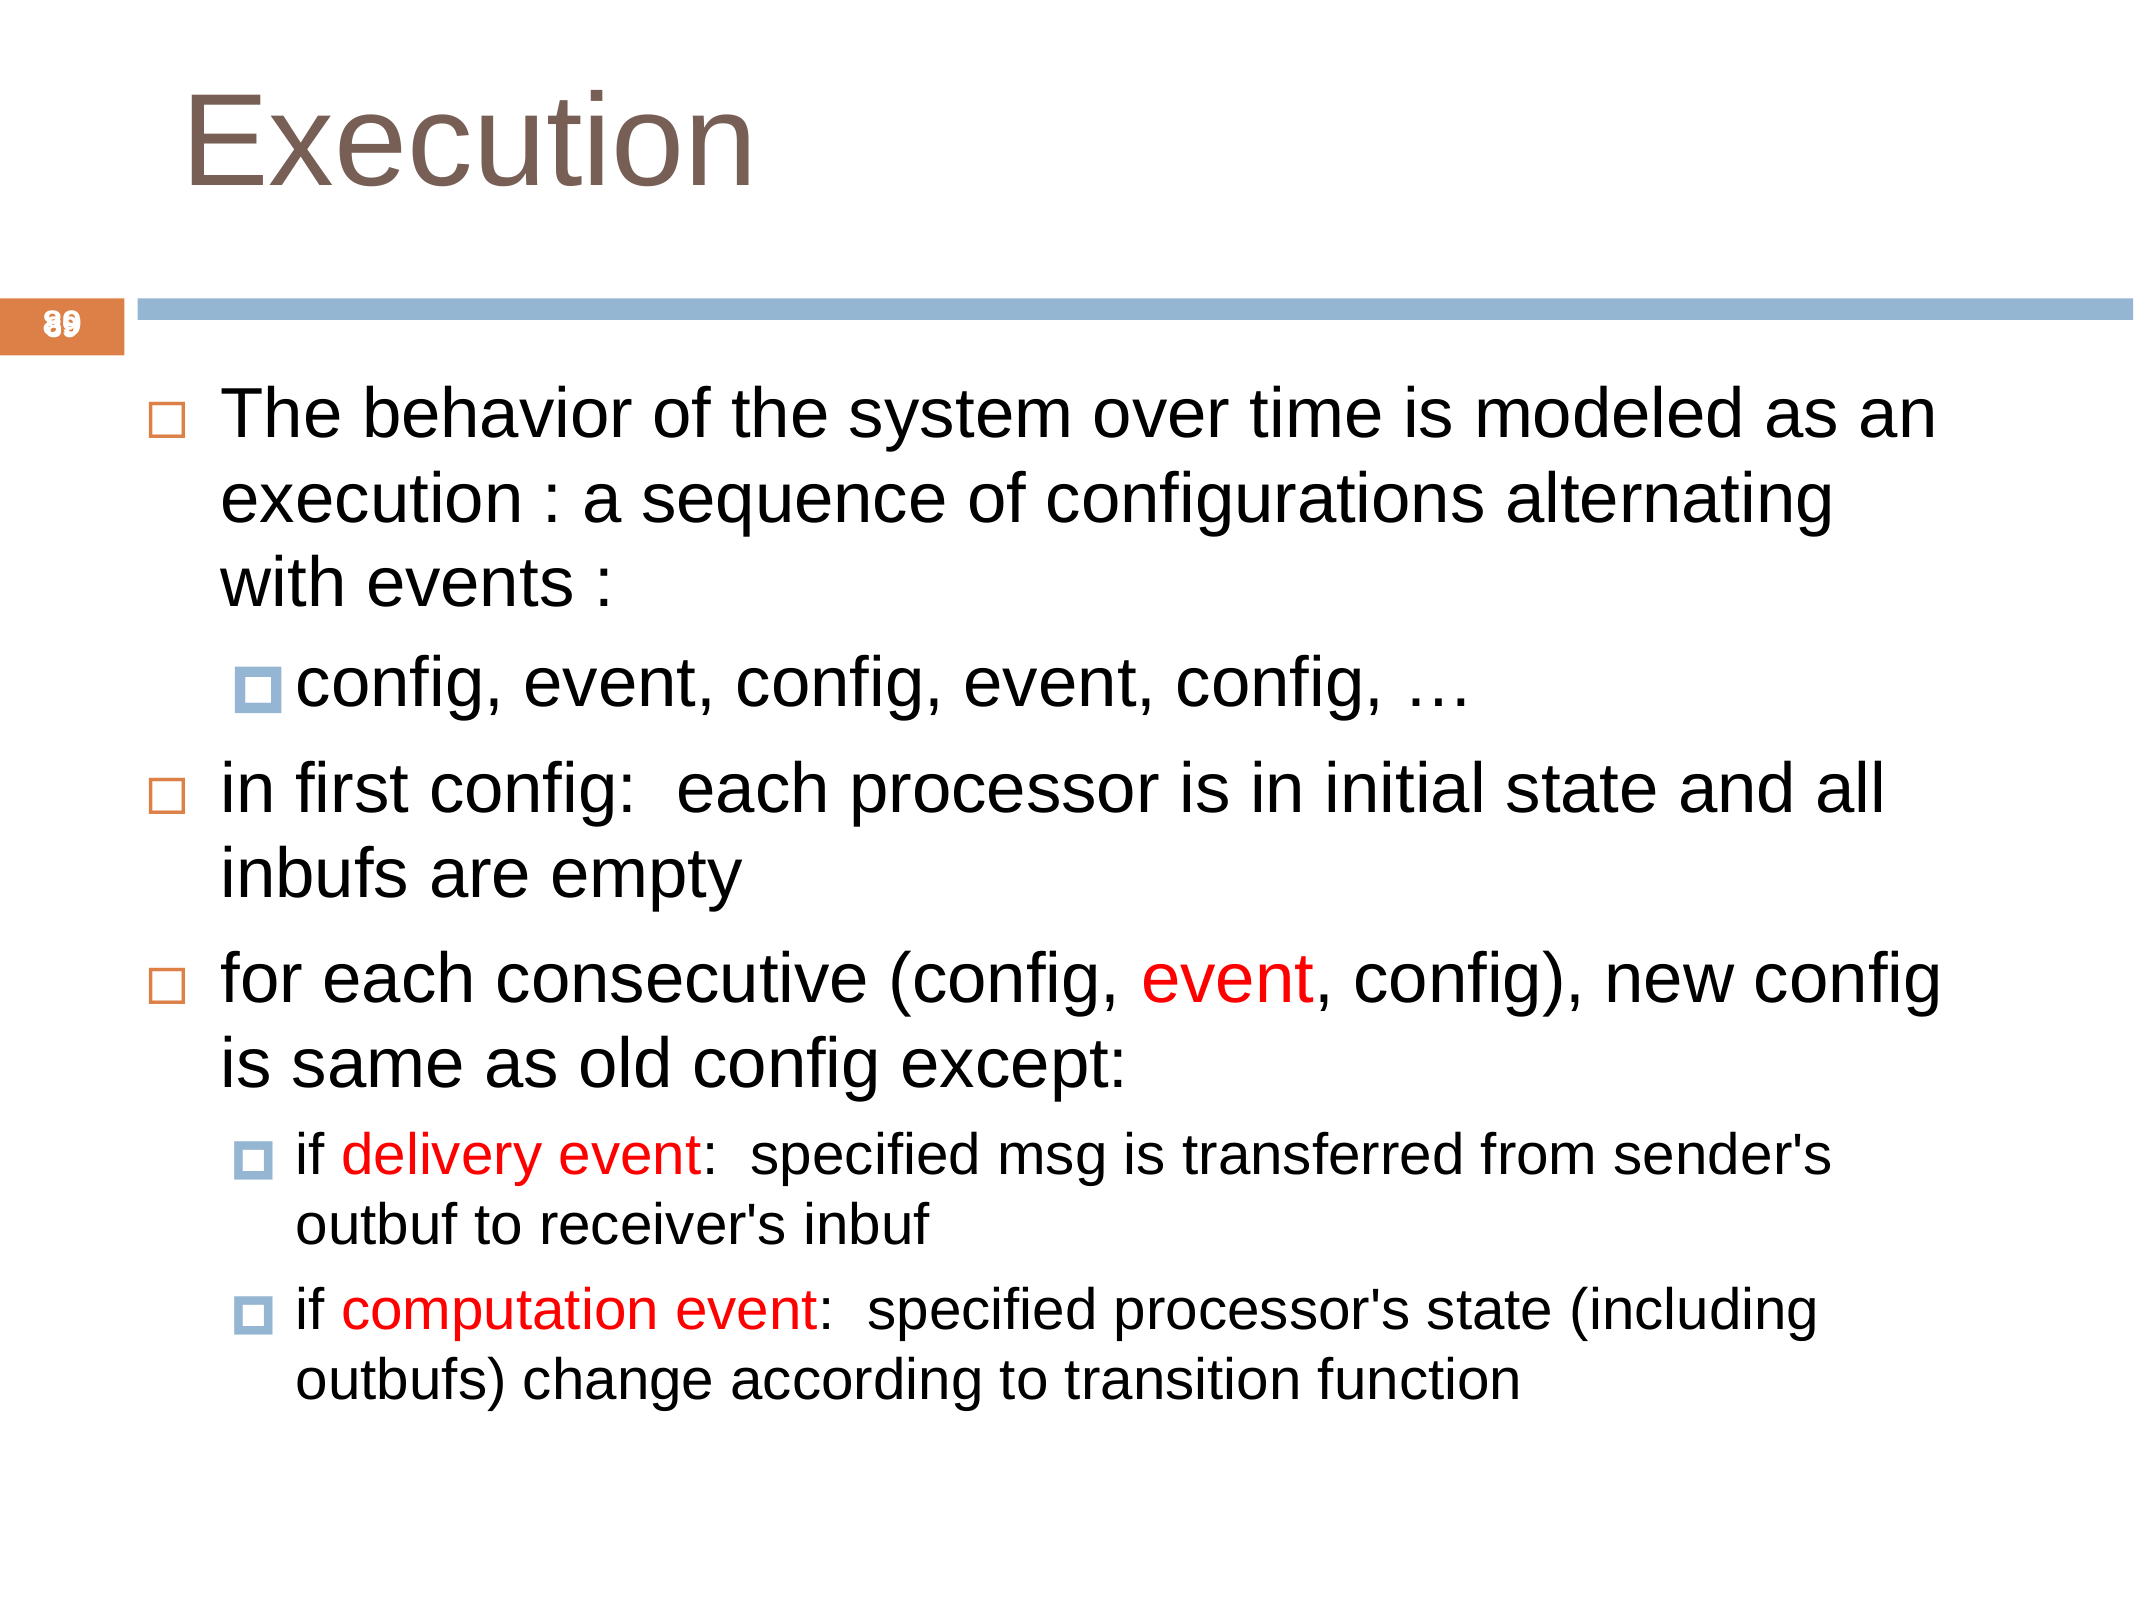

# Execution
89
89
The behavior of the system over time is modeled as an execution : a sequence of configurations alternating with events :
config, event, config, event, config, …
in first config:  each processor is in initial state and all inbufs are empty
for each consecutive (config, event, config), new config is same as old config except:
if delivery event:  specified msg is transferred from sender's outbuf to receiver's inbuf
if computation event:  specified processor's state (including outbufs) change according to transition function